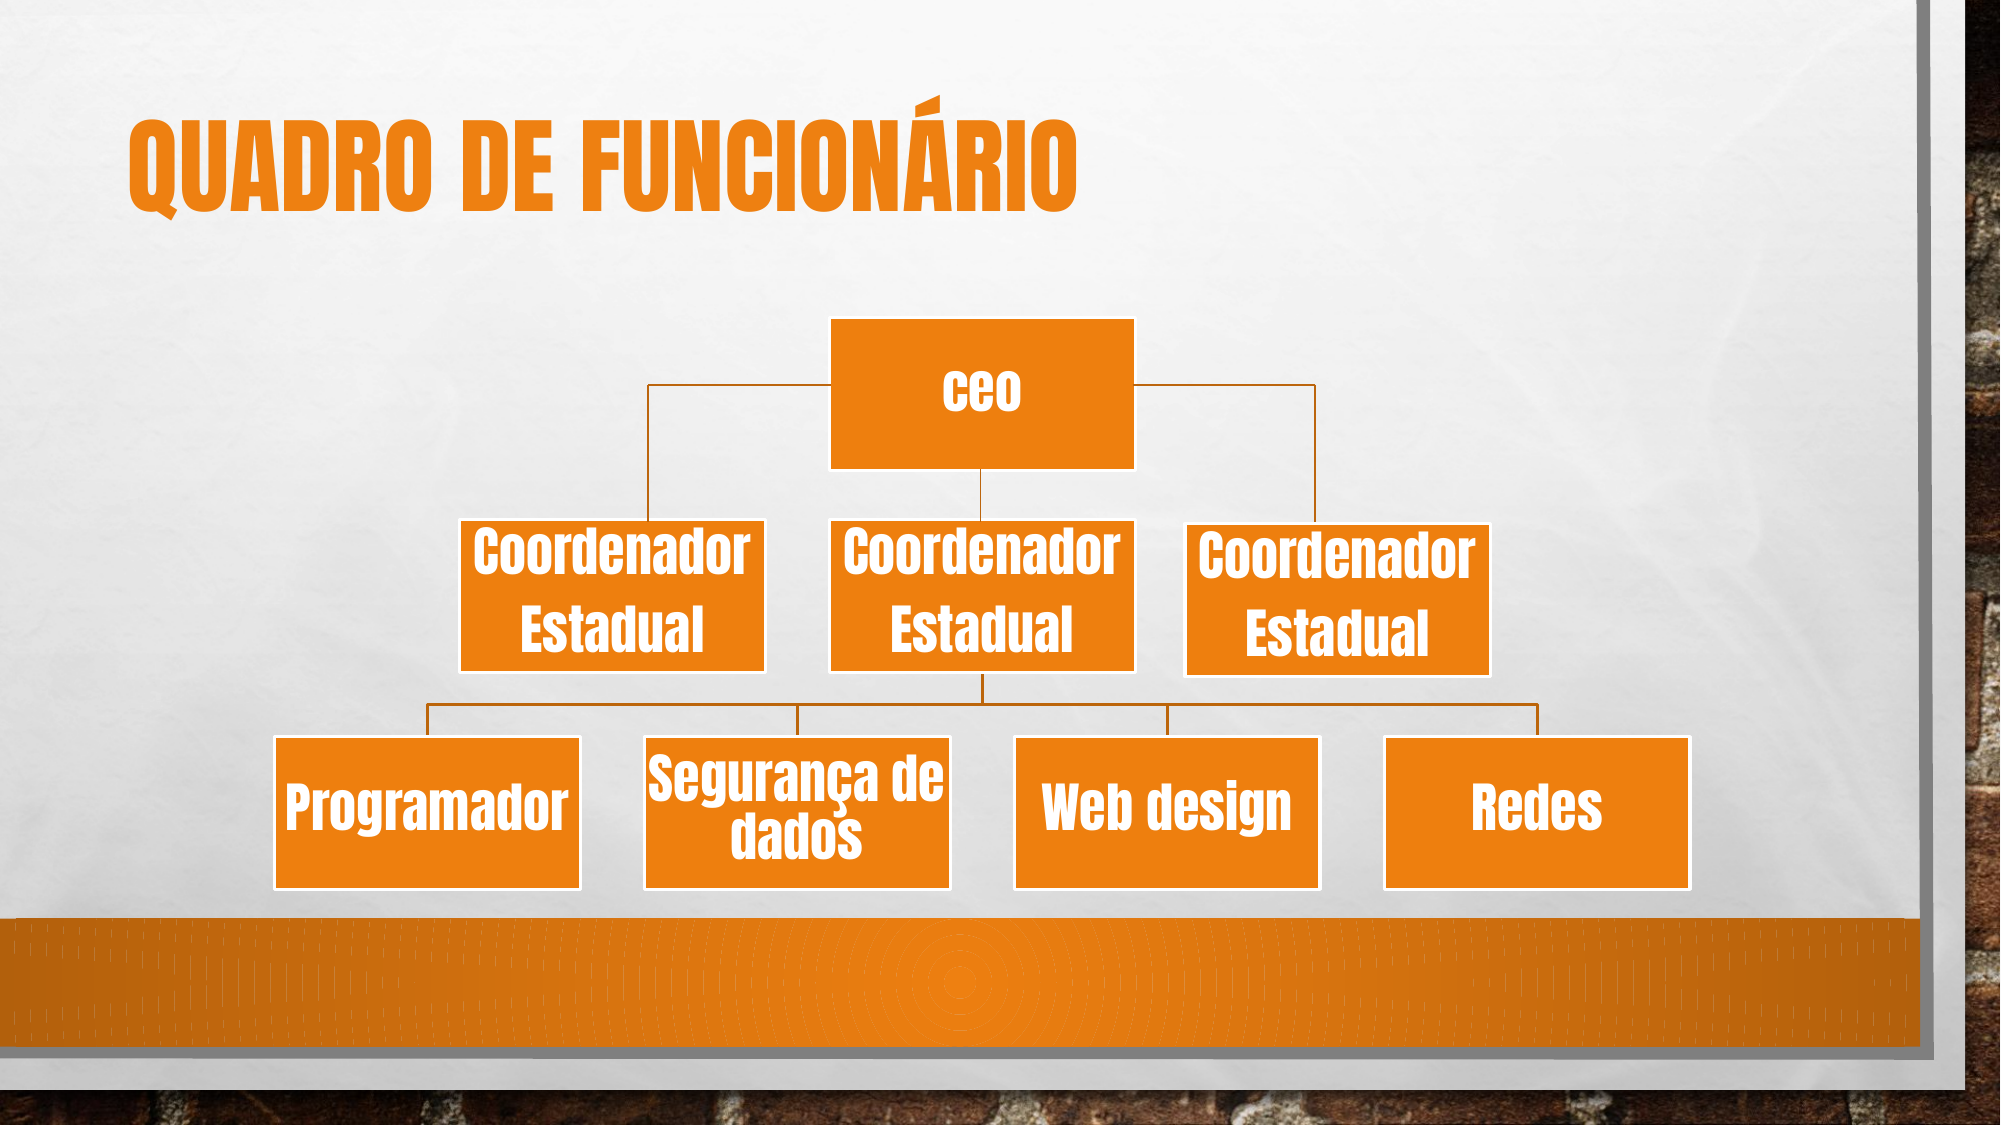

# QUADRO DE FUNCIONÁRIO

ceo

Coordenador
Estadual

Coordenador
Estadual

Coordenador
Estadual

Programador

Segurança de dados

Web design

Redes